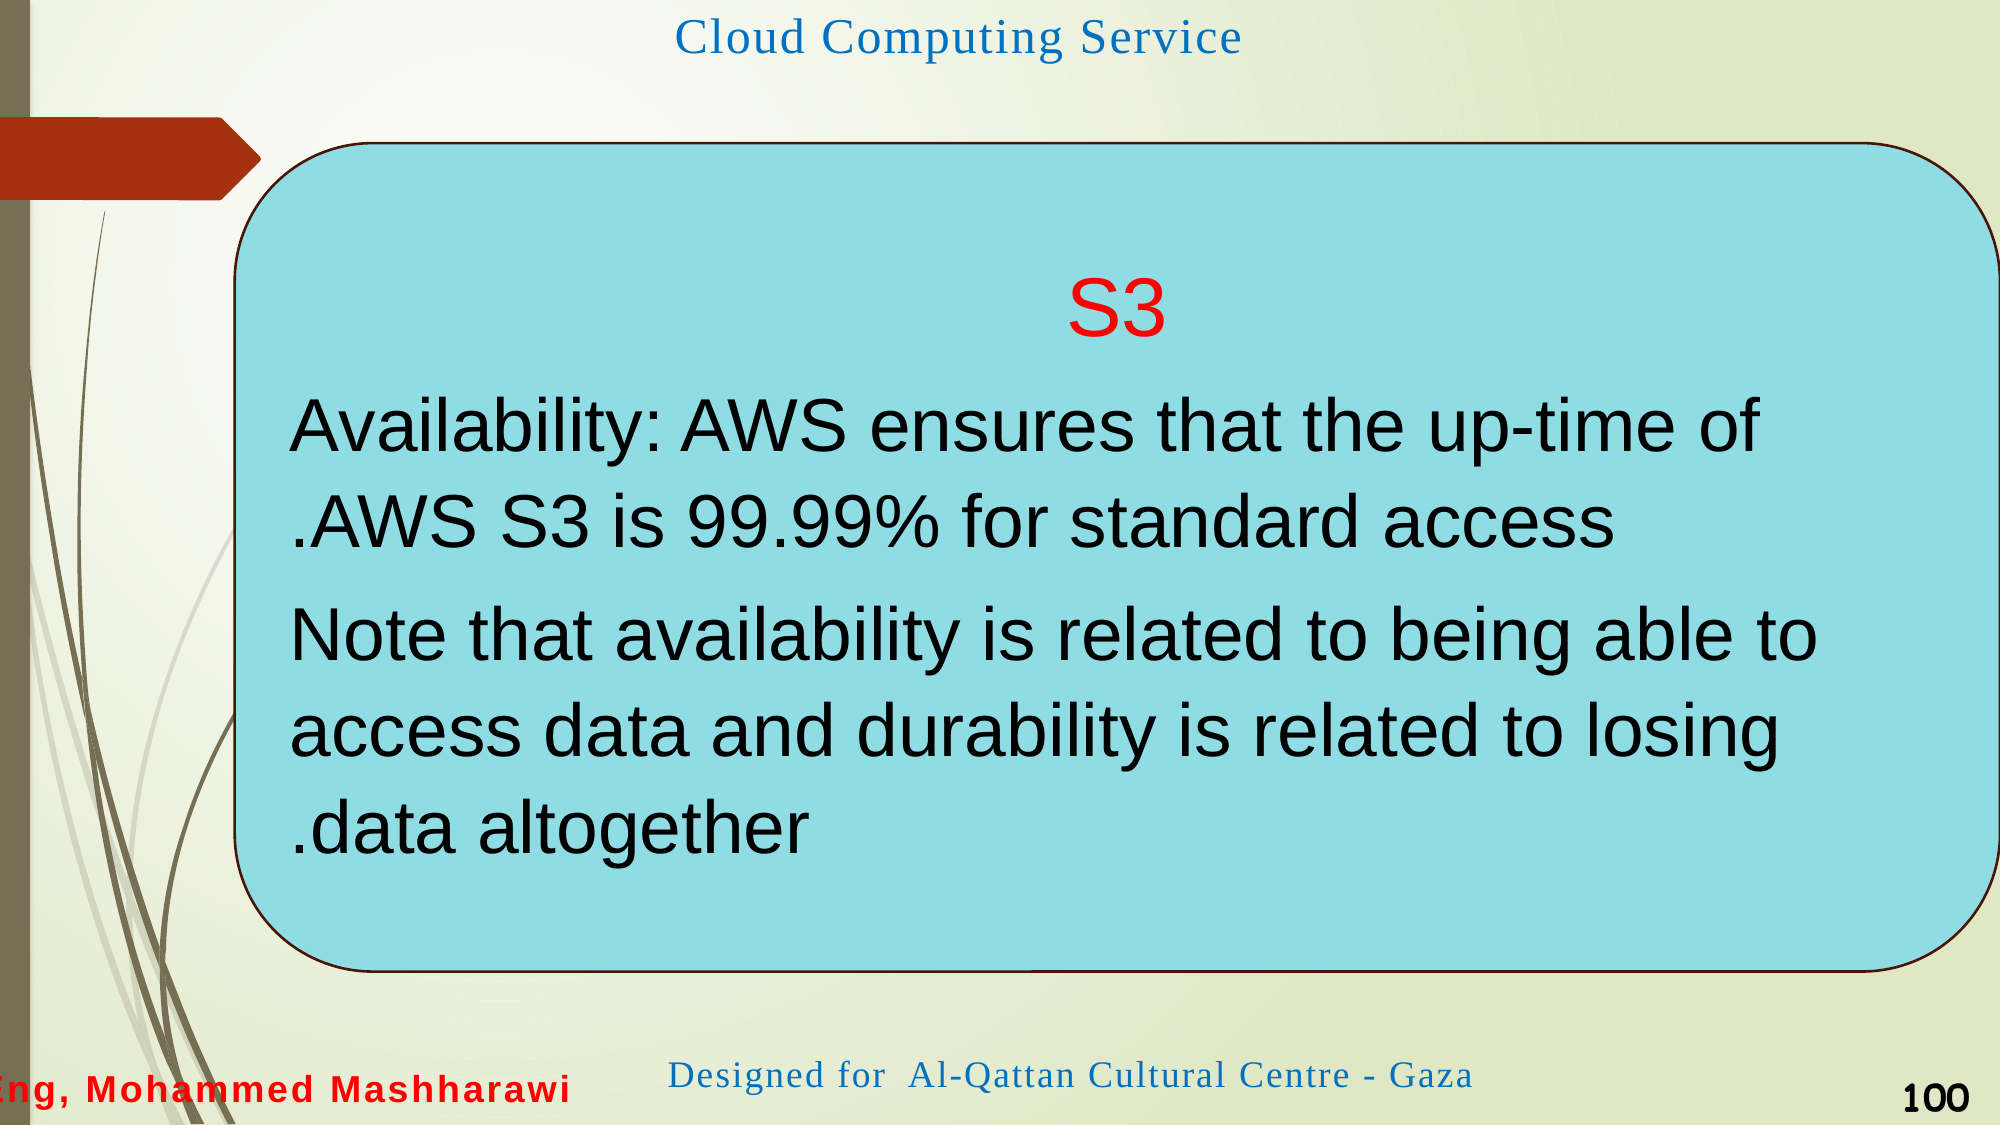

S3
Availability: AWS ensures that the up-time of AWS S3 is 99.99% for standard access.
Note that availability is related to being able to access data and durability is related to losing data altogether.